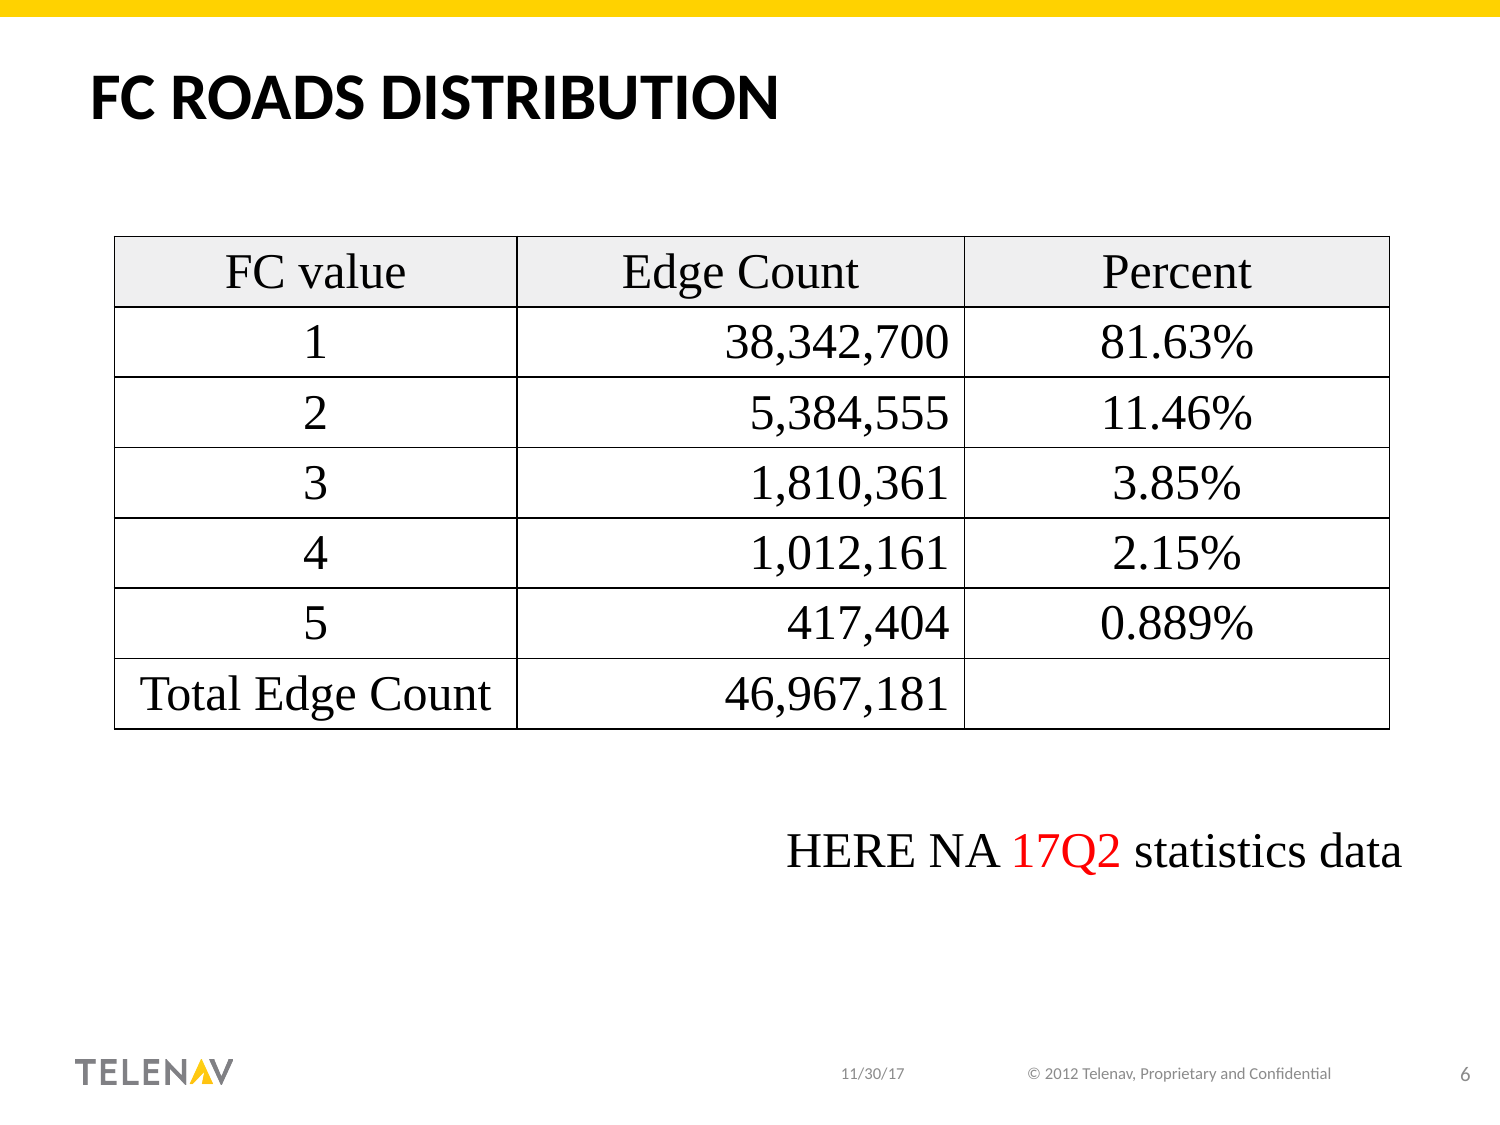

# FC roads distribution
| FC value | Edge Count | Percent |
| --- | --- | --- |
| 1 | 38,342,700 | 81.63% |
| 2 | 5,384,555 | 11.46% |
| 3 | 1,810,361 | 3.85% |
| 4 | 1,012,161 | 2.15% |
| 5 | 417,404 | 0.889% |
| Total Edge Count | 46,967,181 |  |
HERE NA 17Q2 statistics data
11/30/17
© 2012 Telenav, Proprietary and Confidential
6